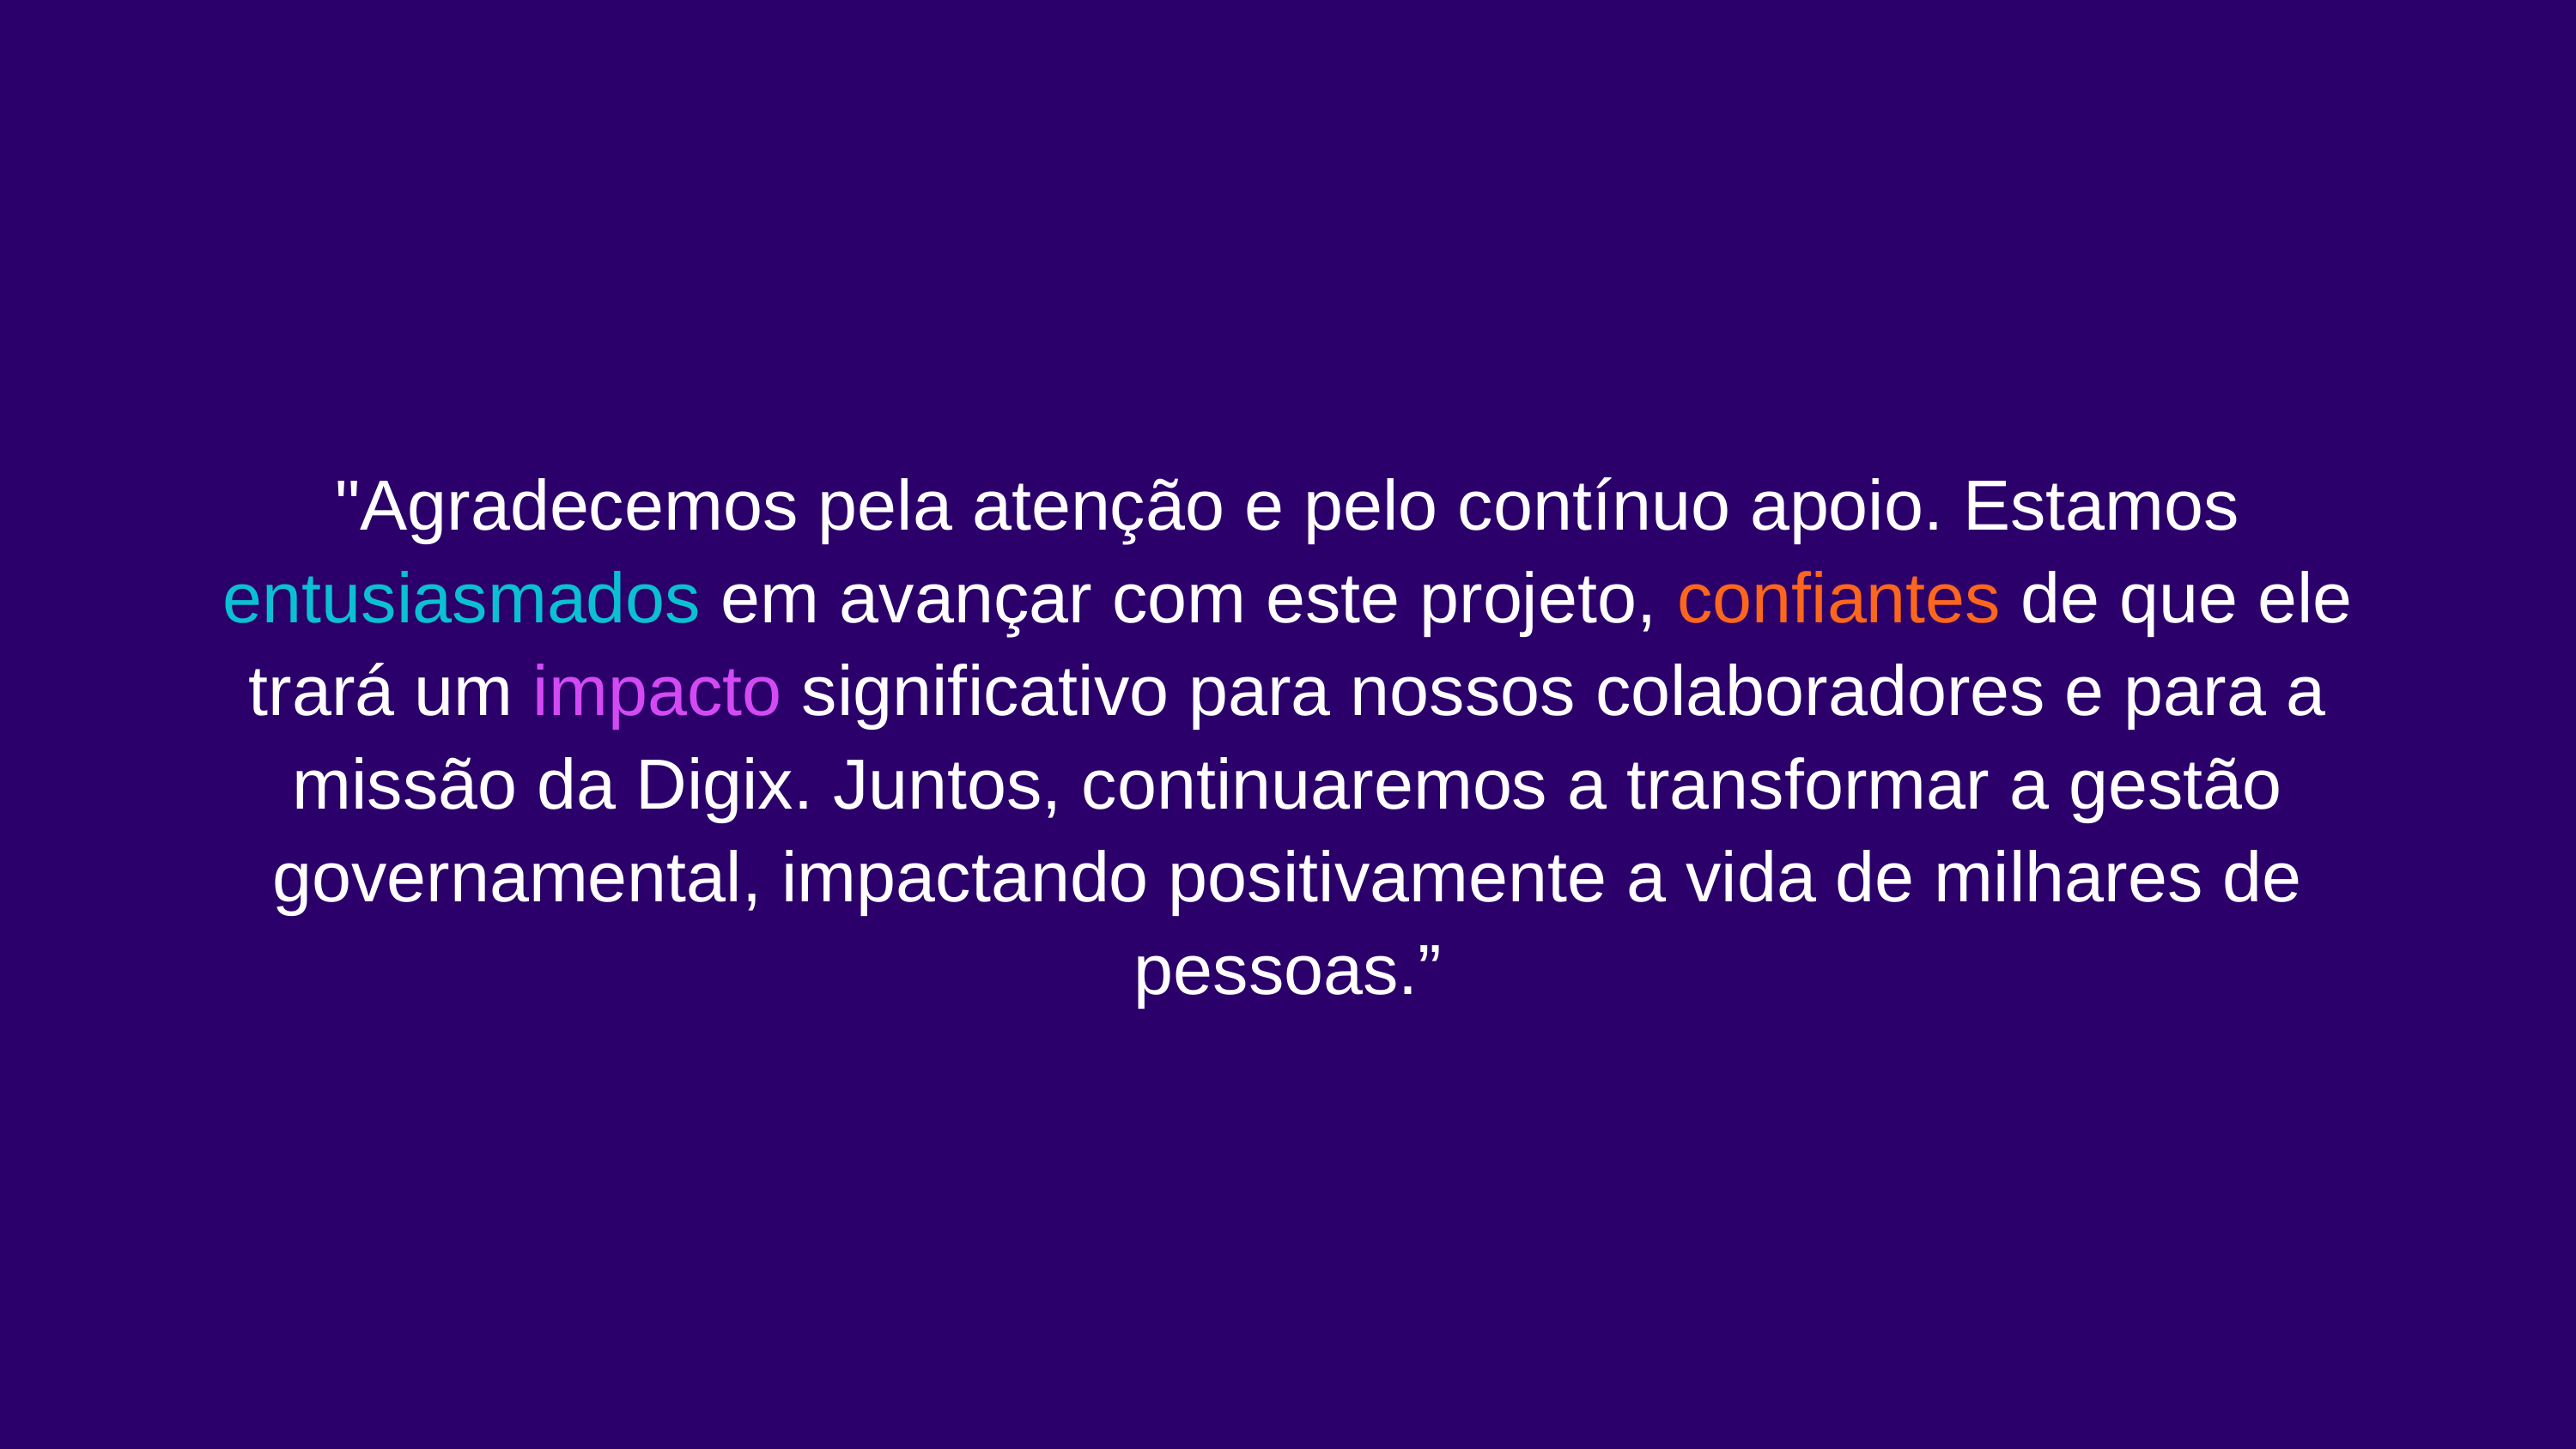

"Agradecemos pela atenção e pelo contínuo apoio. Estamos entusiasmados em avançar com este projeto, confiantes de que ele trará um impacto significativo para nossos colaboradores e para a missão da Digix. Juntos, continuaremos a transformar a gestão governamental, impactando positivamente a vida de milhares de pessoas.”